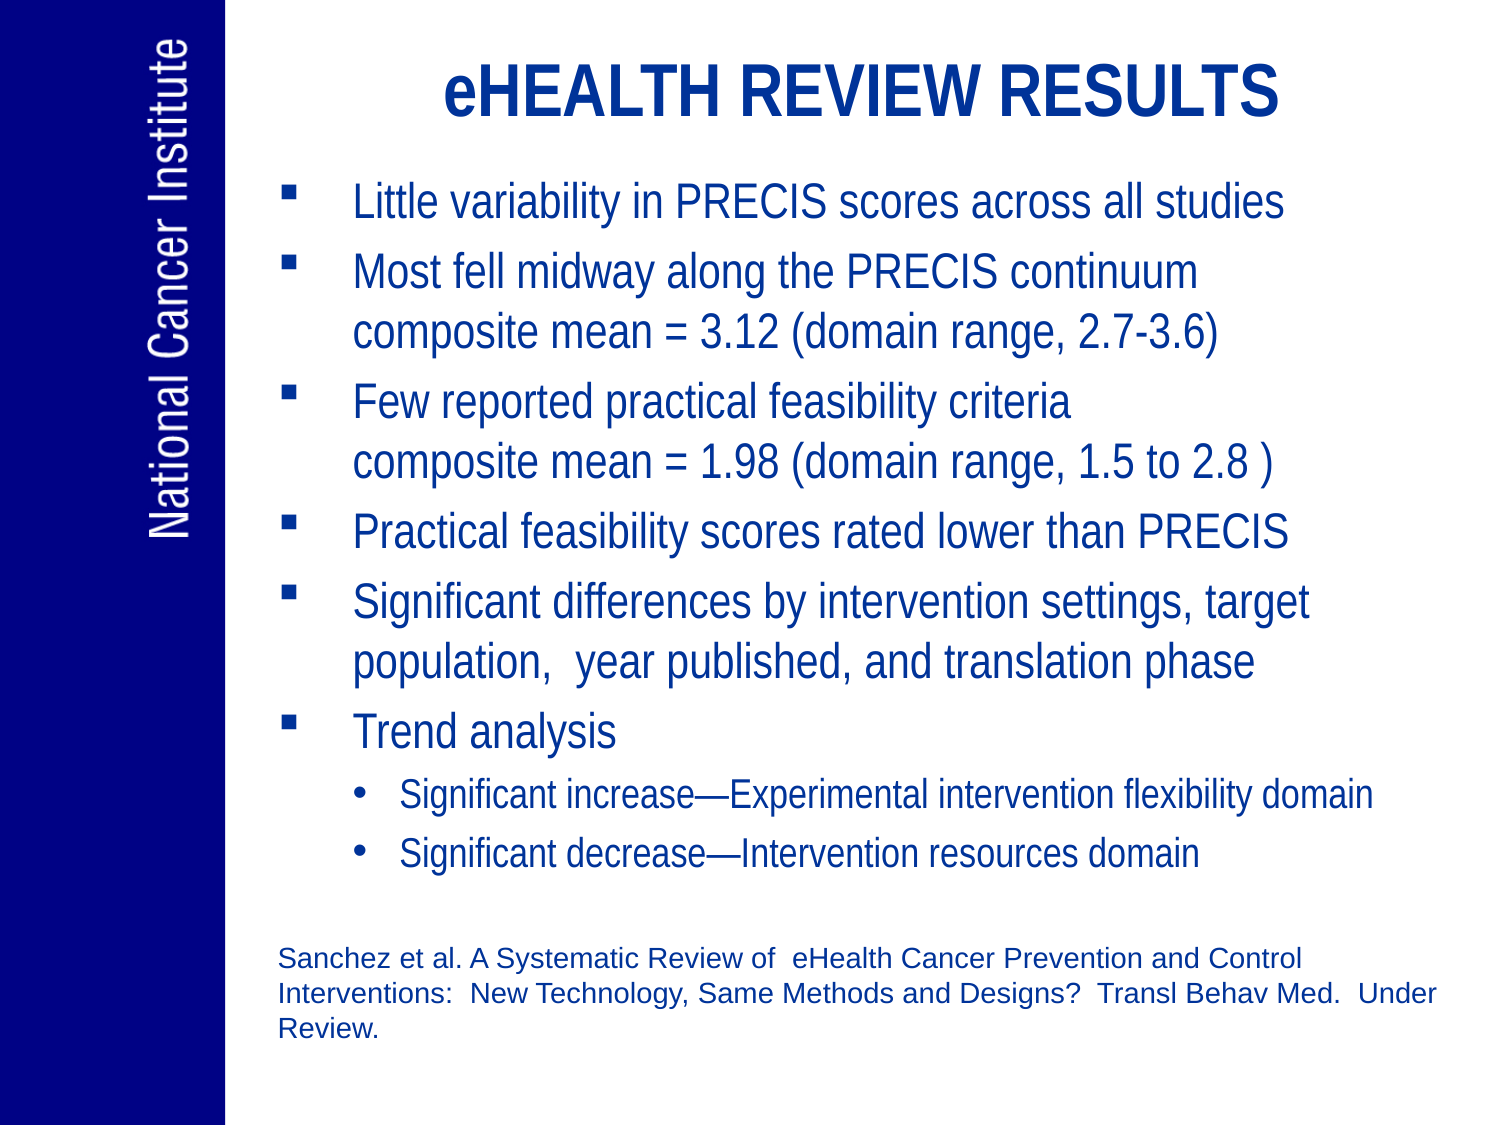

# eHEALTH REVIEW RESULTS
Little variability in PRECIS scores across all studies
Most fell midway along the PRECIS continuum
composite mean = 3.12 (domain range, 2.7-3.6)
Few reported practical feasibility criteria
composite mean = 1.98 (domain range, 1.5 to 2.8 )
Practical feasibility scores rated lower than PRECIS
Significant differences by intervention settings, target population,  year published, and translation phase
Trend analysis
Significant increase—Experimental intervention flexibility domain
Significant decrease—Intervention resources domain

Sanchez et al. A Systematic Review of  eHealth Cancer Prevention and Control Interventions:  New Technology, Same Methods and Designs?  Transl Behav Med.  Under Review.